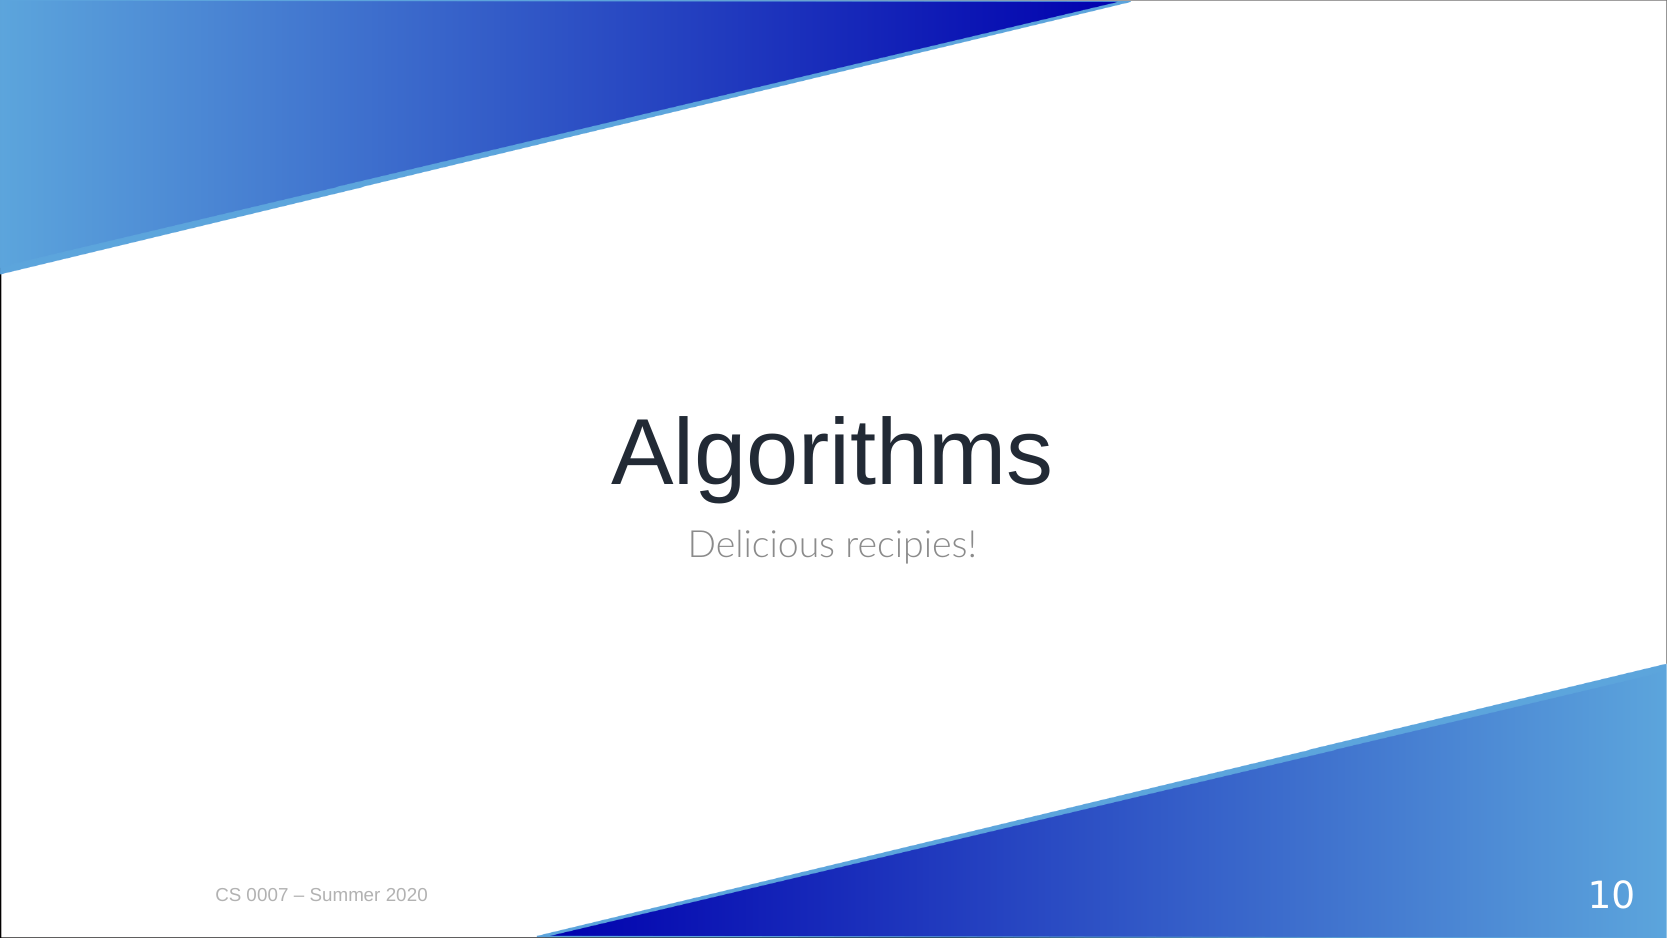

# Algorithms
Delicious recipies!
CS 0007 – Summer 2020
10